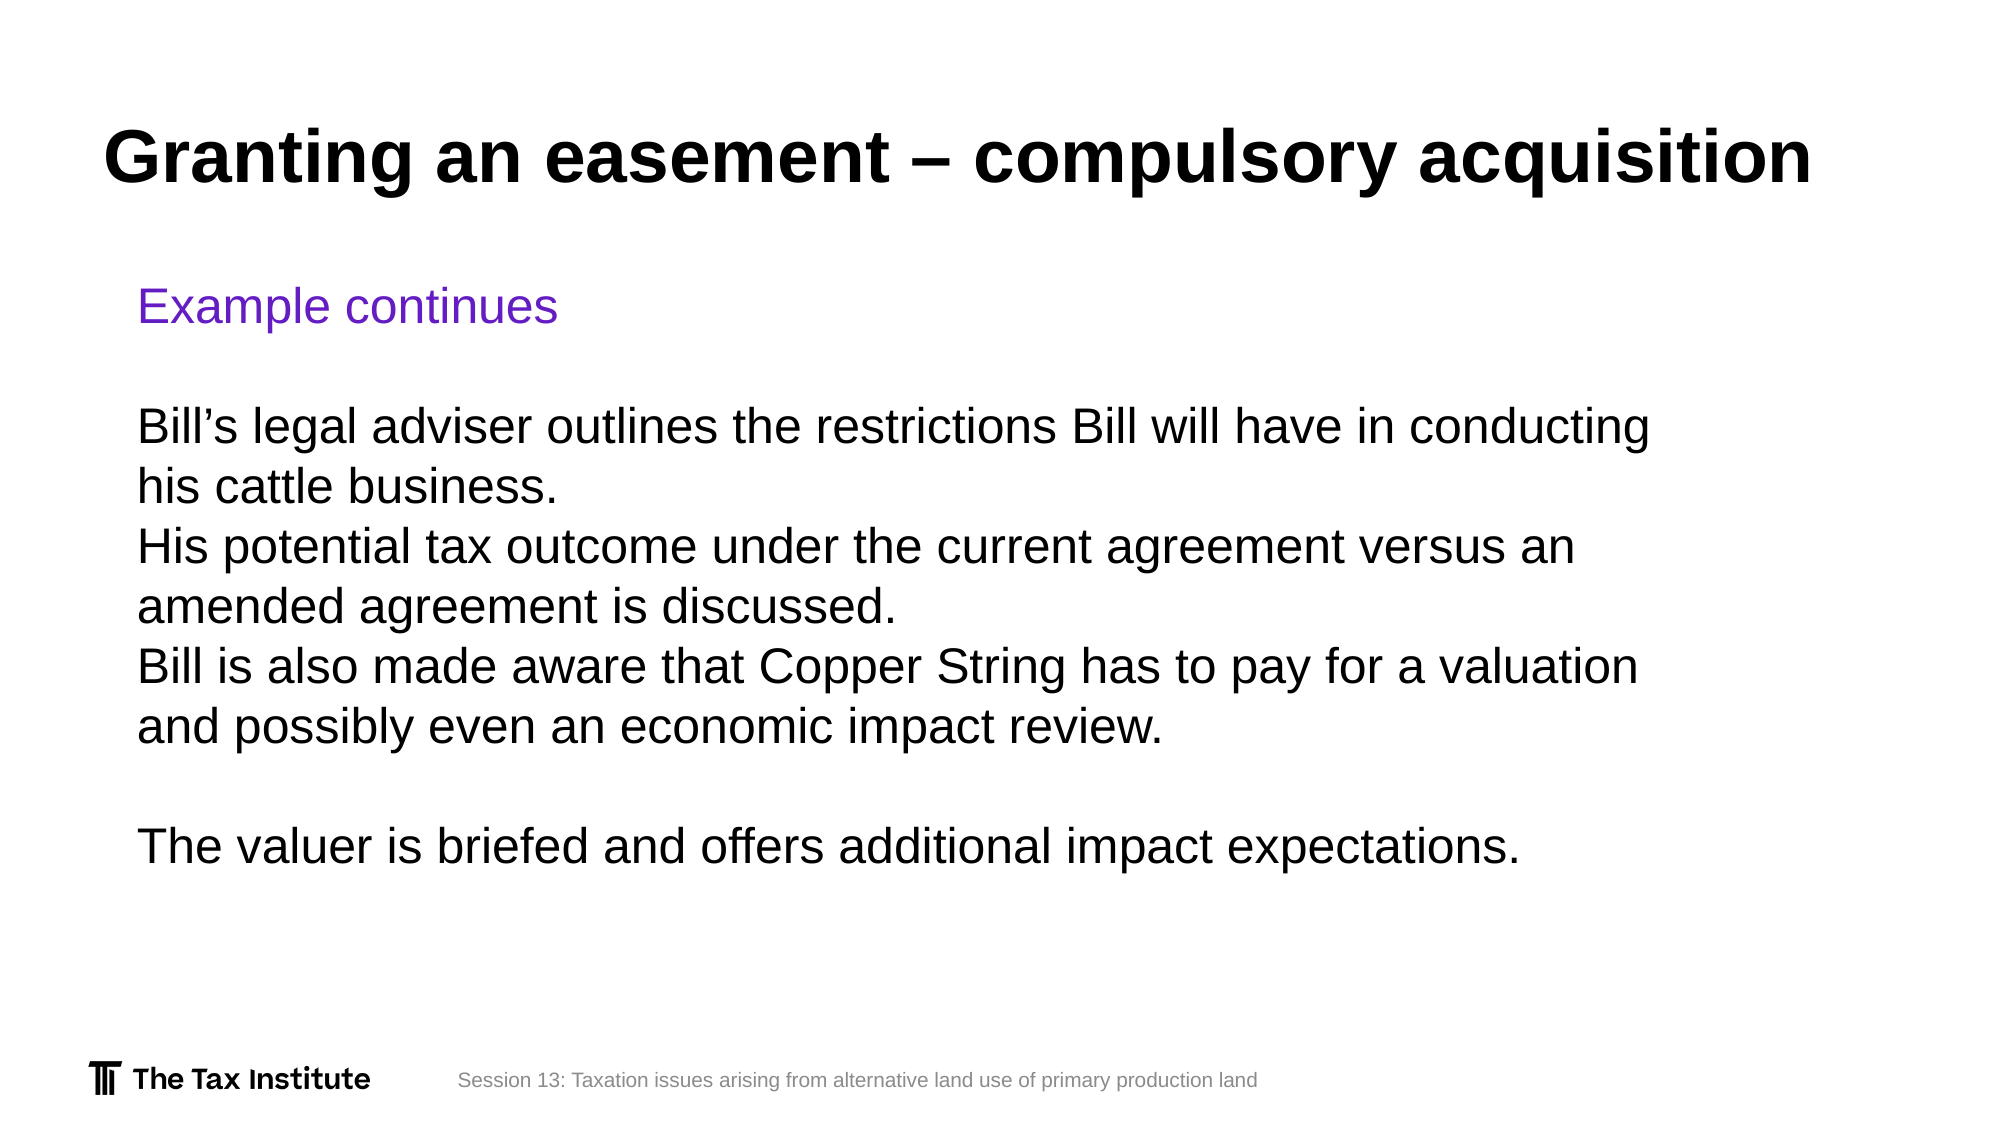

# Granting an easement – compulsory acquisition

Example continues

Bill’s legal adviser outlines the restrictions Bill will have in conducting his cattle business.
His potential tax outcome under the current agreement versus an amended agreement is discussed.
Bill is also made aware that Copper String has to pay for a valuation and possibly even an economic impact review.

The valuer is briefed and offers additional impact expectations.

Session 13: Taxation issues arising from alternative land use of primary production land